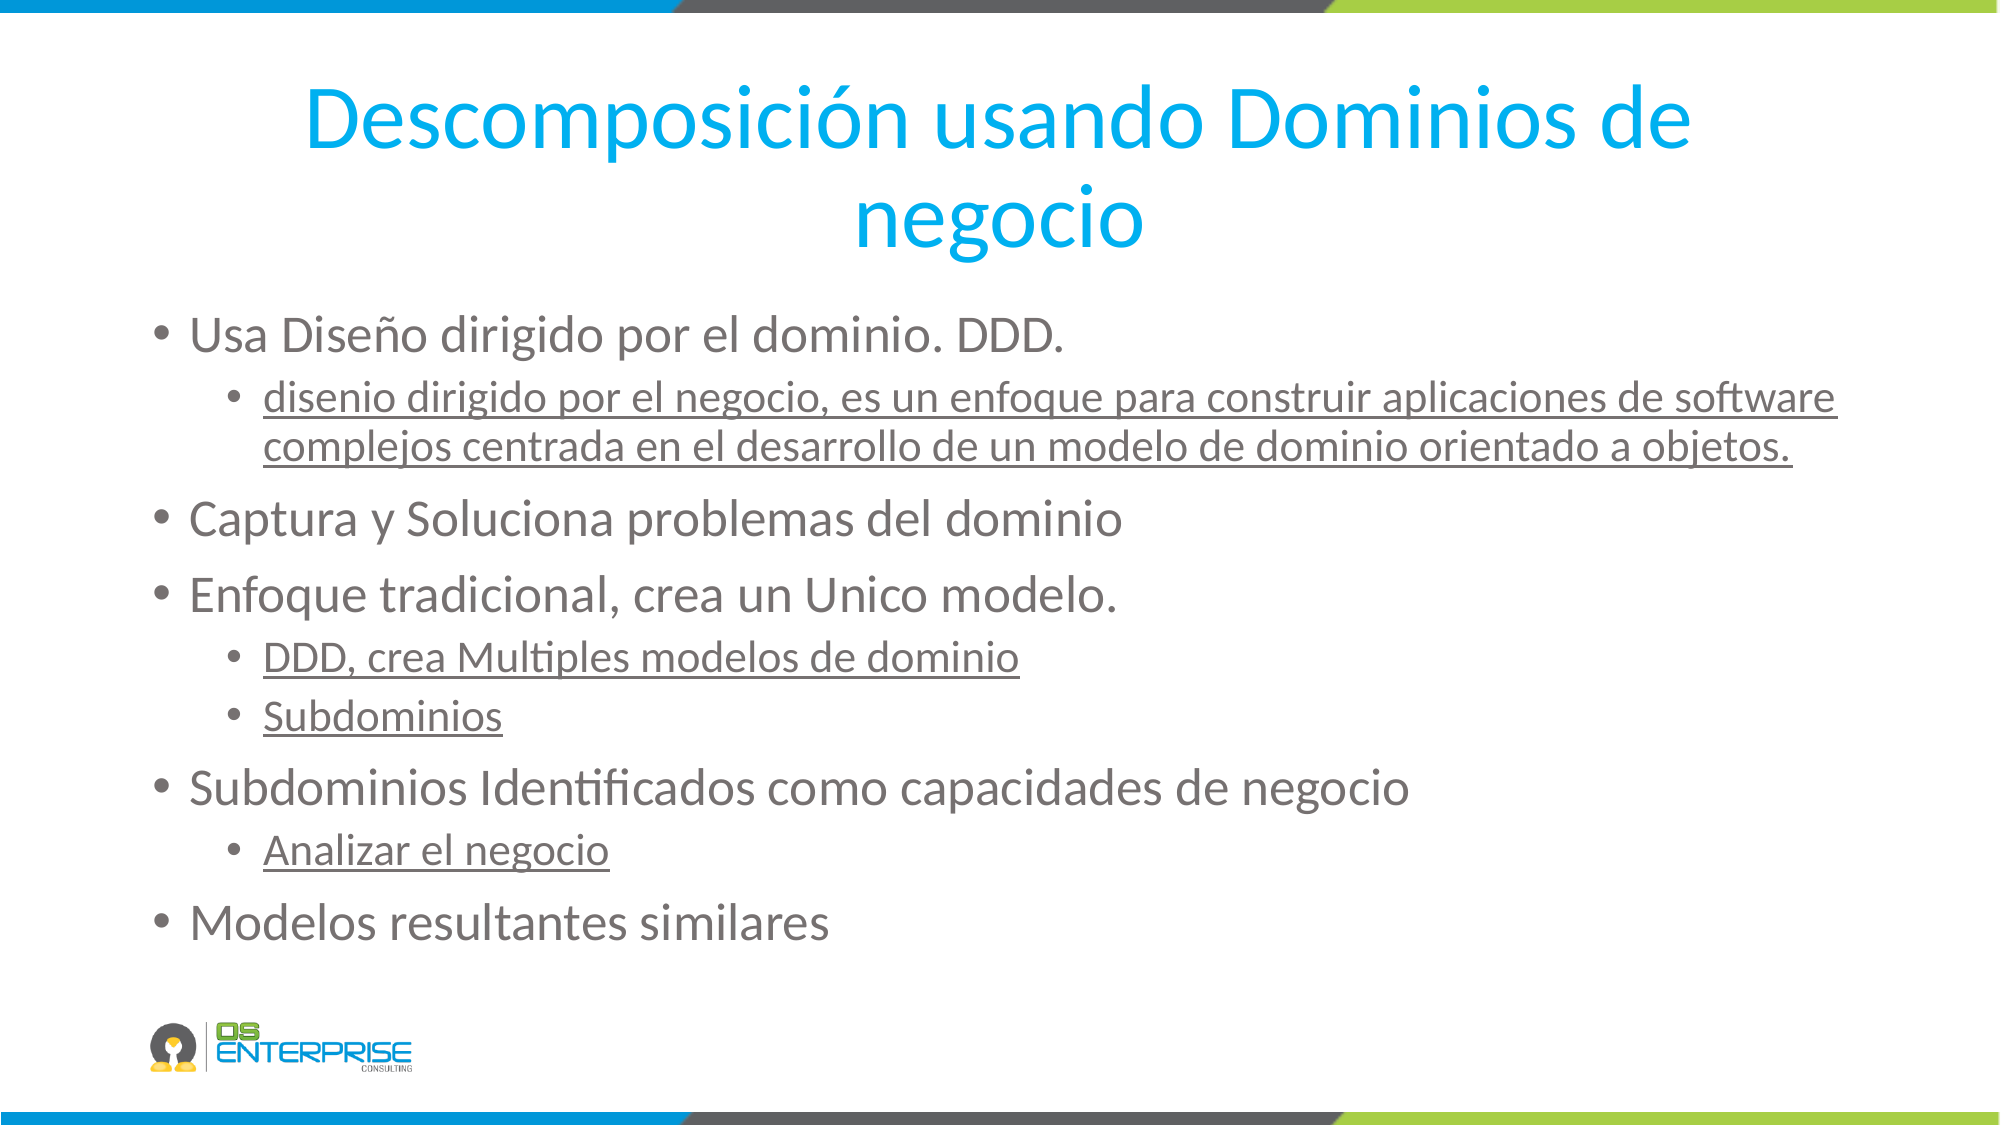

# Descomposición usando Dominios de negocio
Usa Diseño dirigido por el dominio. DDD.
disenio dirigido por el negocio, es un enfoque para construir aplicaciones de software complejos centrada en el desarrollo de un modelo de dominio orientado a objetos.
Captura y Soluciona problemas del dominio
Enfoque tradicional, crea un Unico modelo.
DDD, crea Multiples modelos de dominio
Subdominios
Subdominios Identificados como capacidades de negocio
Analizar el negocio
Modelos resultantes similares